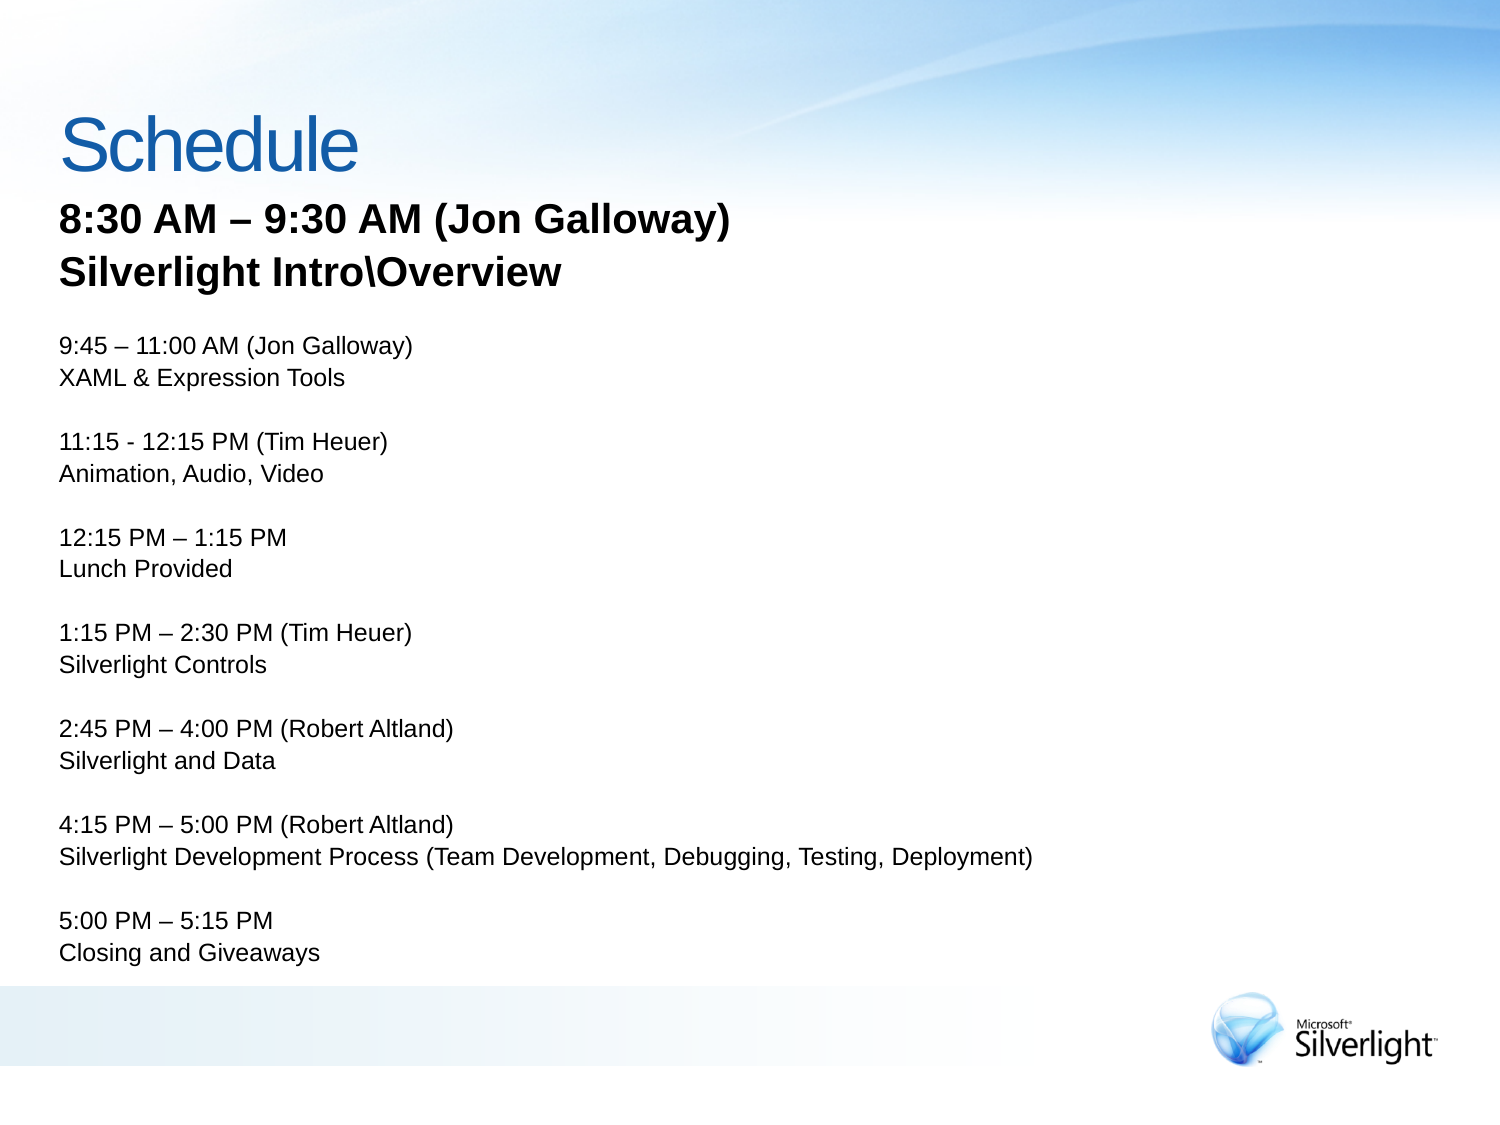

# Schedule
8:30 AM – 9:30 AM (Jon Galloway)
Silverlight Intro\Overview

9:45 – 11:00 AM (Jon Galloway)
XAML & Expression Tools

11:15 - 12:15 PM (Tim Heuer)
Animation, Audio, Video

12:15 PM – 1:15 PM
Lunch Provided

1:15 PM – 2:30 PM (Tim Heuer)
Silverlight Controls

2:45 PM – 4:00 PM (Robert Altland)
Silverlight and Data

4:15 PM – 5:00 PM (Robert Altland)
Silverlight Development Process (Team Development, Debugging, Testing, Deployment)

5:00 PM – 5:15 PM
Closing and Giveaways